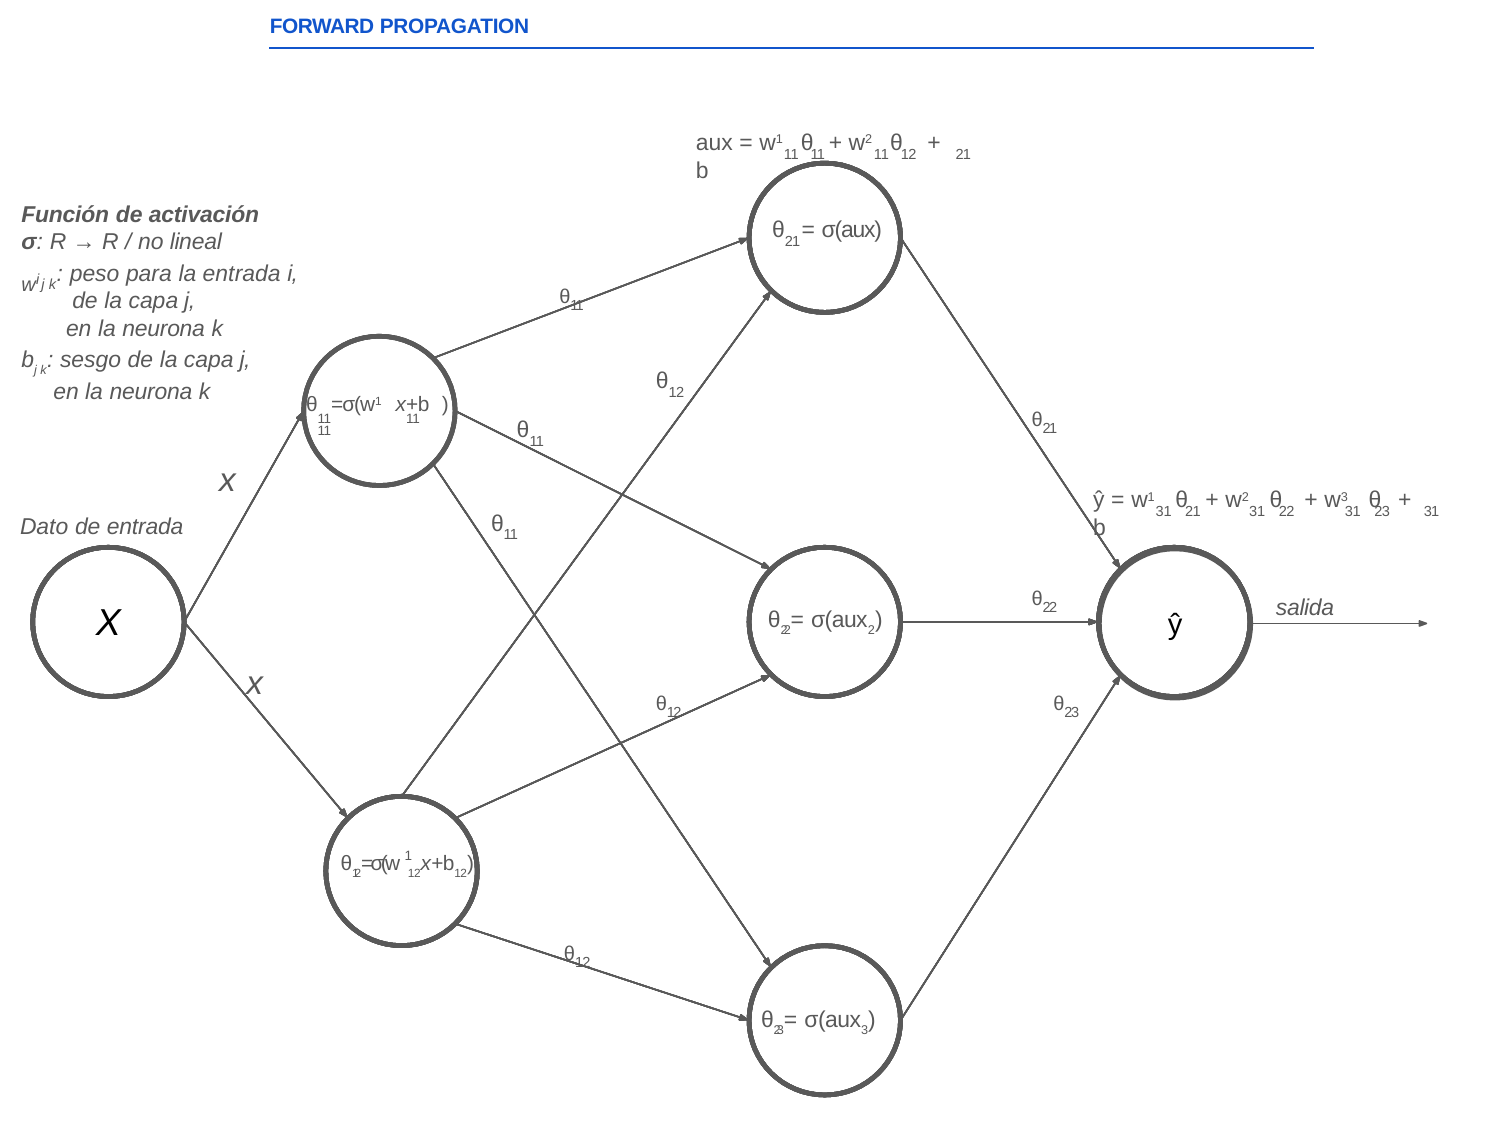

FORWARD PROPAGATION

aux = w1  θ + w2  θ	+ b
11 11	11 12	21

Función de activación σ: R → R / no lineal
θ = σ(aux)
21

wi
: peso para la entrada i,
j k
θ11
de la capa j, en la neurona k

bj k: sesgo de la capa j, en la neurona k
θ
12
θ =σ(w1 x+b )
11	11	11
θ21

θ
11
x
ŷ = w1  θ  + w2  θ	+ w3  θ + b
31 21	31 22	31 23	31
θ
Dato de entrada
11

θ22
salida
X
θ22= σ(aux2)
ŷ

x

θ12
θ23

1
θ12=σ(w 12x+b12)

θ12

θ23= σ(aux3)

DEPARTAMENTO DE DISEÑO MECÁNICO-INSTRUMENTACION INDUSTRIAL